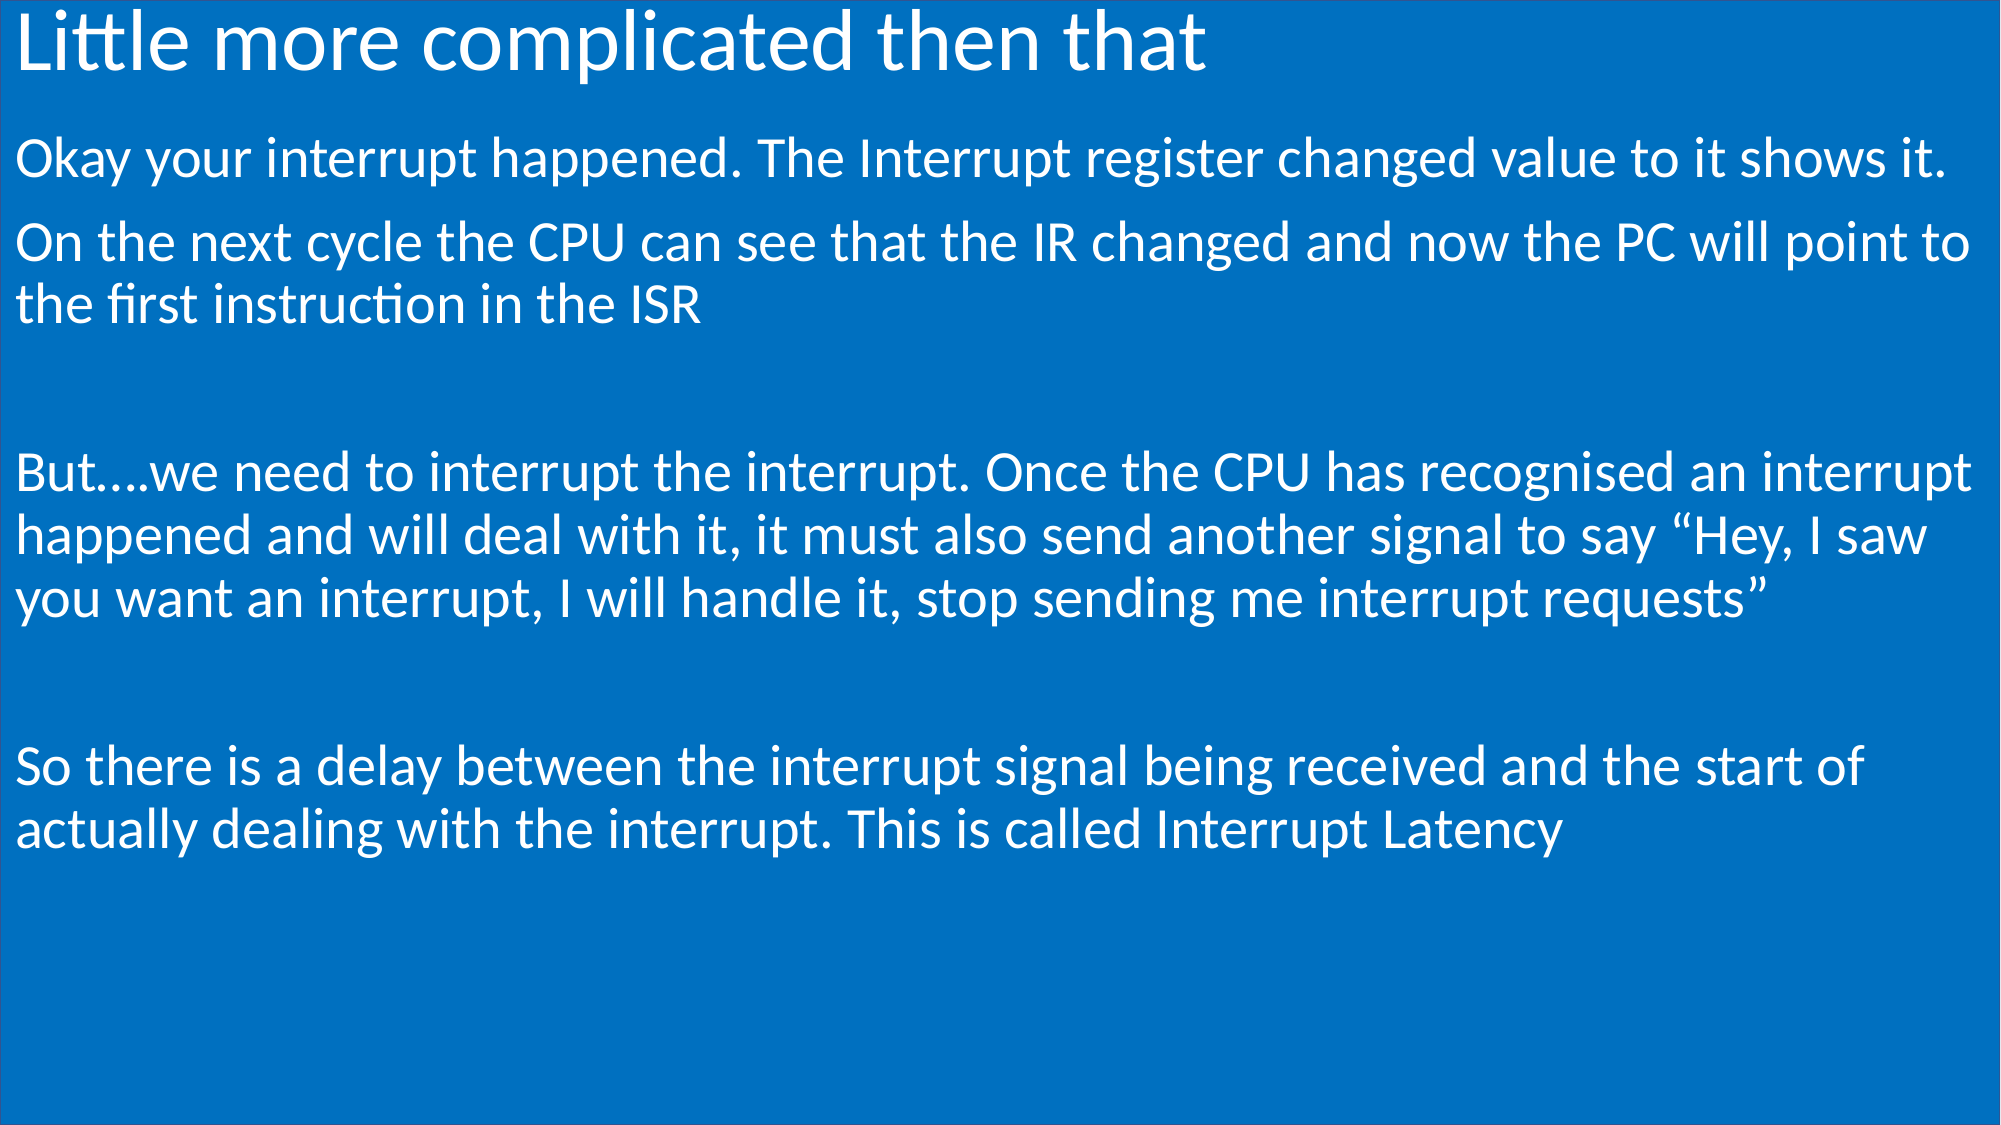

# Little more complicated then that
Okay your interrupt happened. The Interrupt register changed value to it shows it.
On the next cycle the CPU can see that the IR changed and now the PC will point to the first instruction in the ISR

But….we need to interrupt the interrupt. Once the CPU has recognised an interrupt happened and will deal with it, it must also send another signal to say “Hey, I saw you want an interrupt, I will handle it, stop sending me interrupt requests”

So there is a delay between the interrupt signal being received and the start of actually dealing with the interrupt. This is called Interrupt Latency